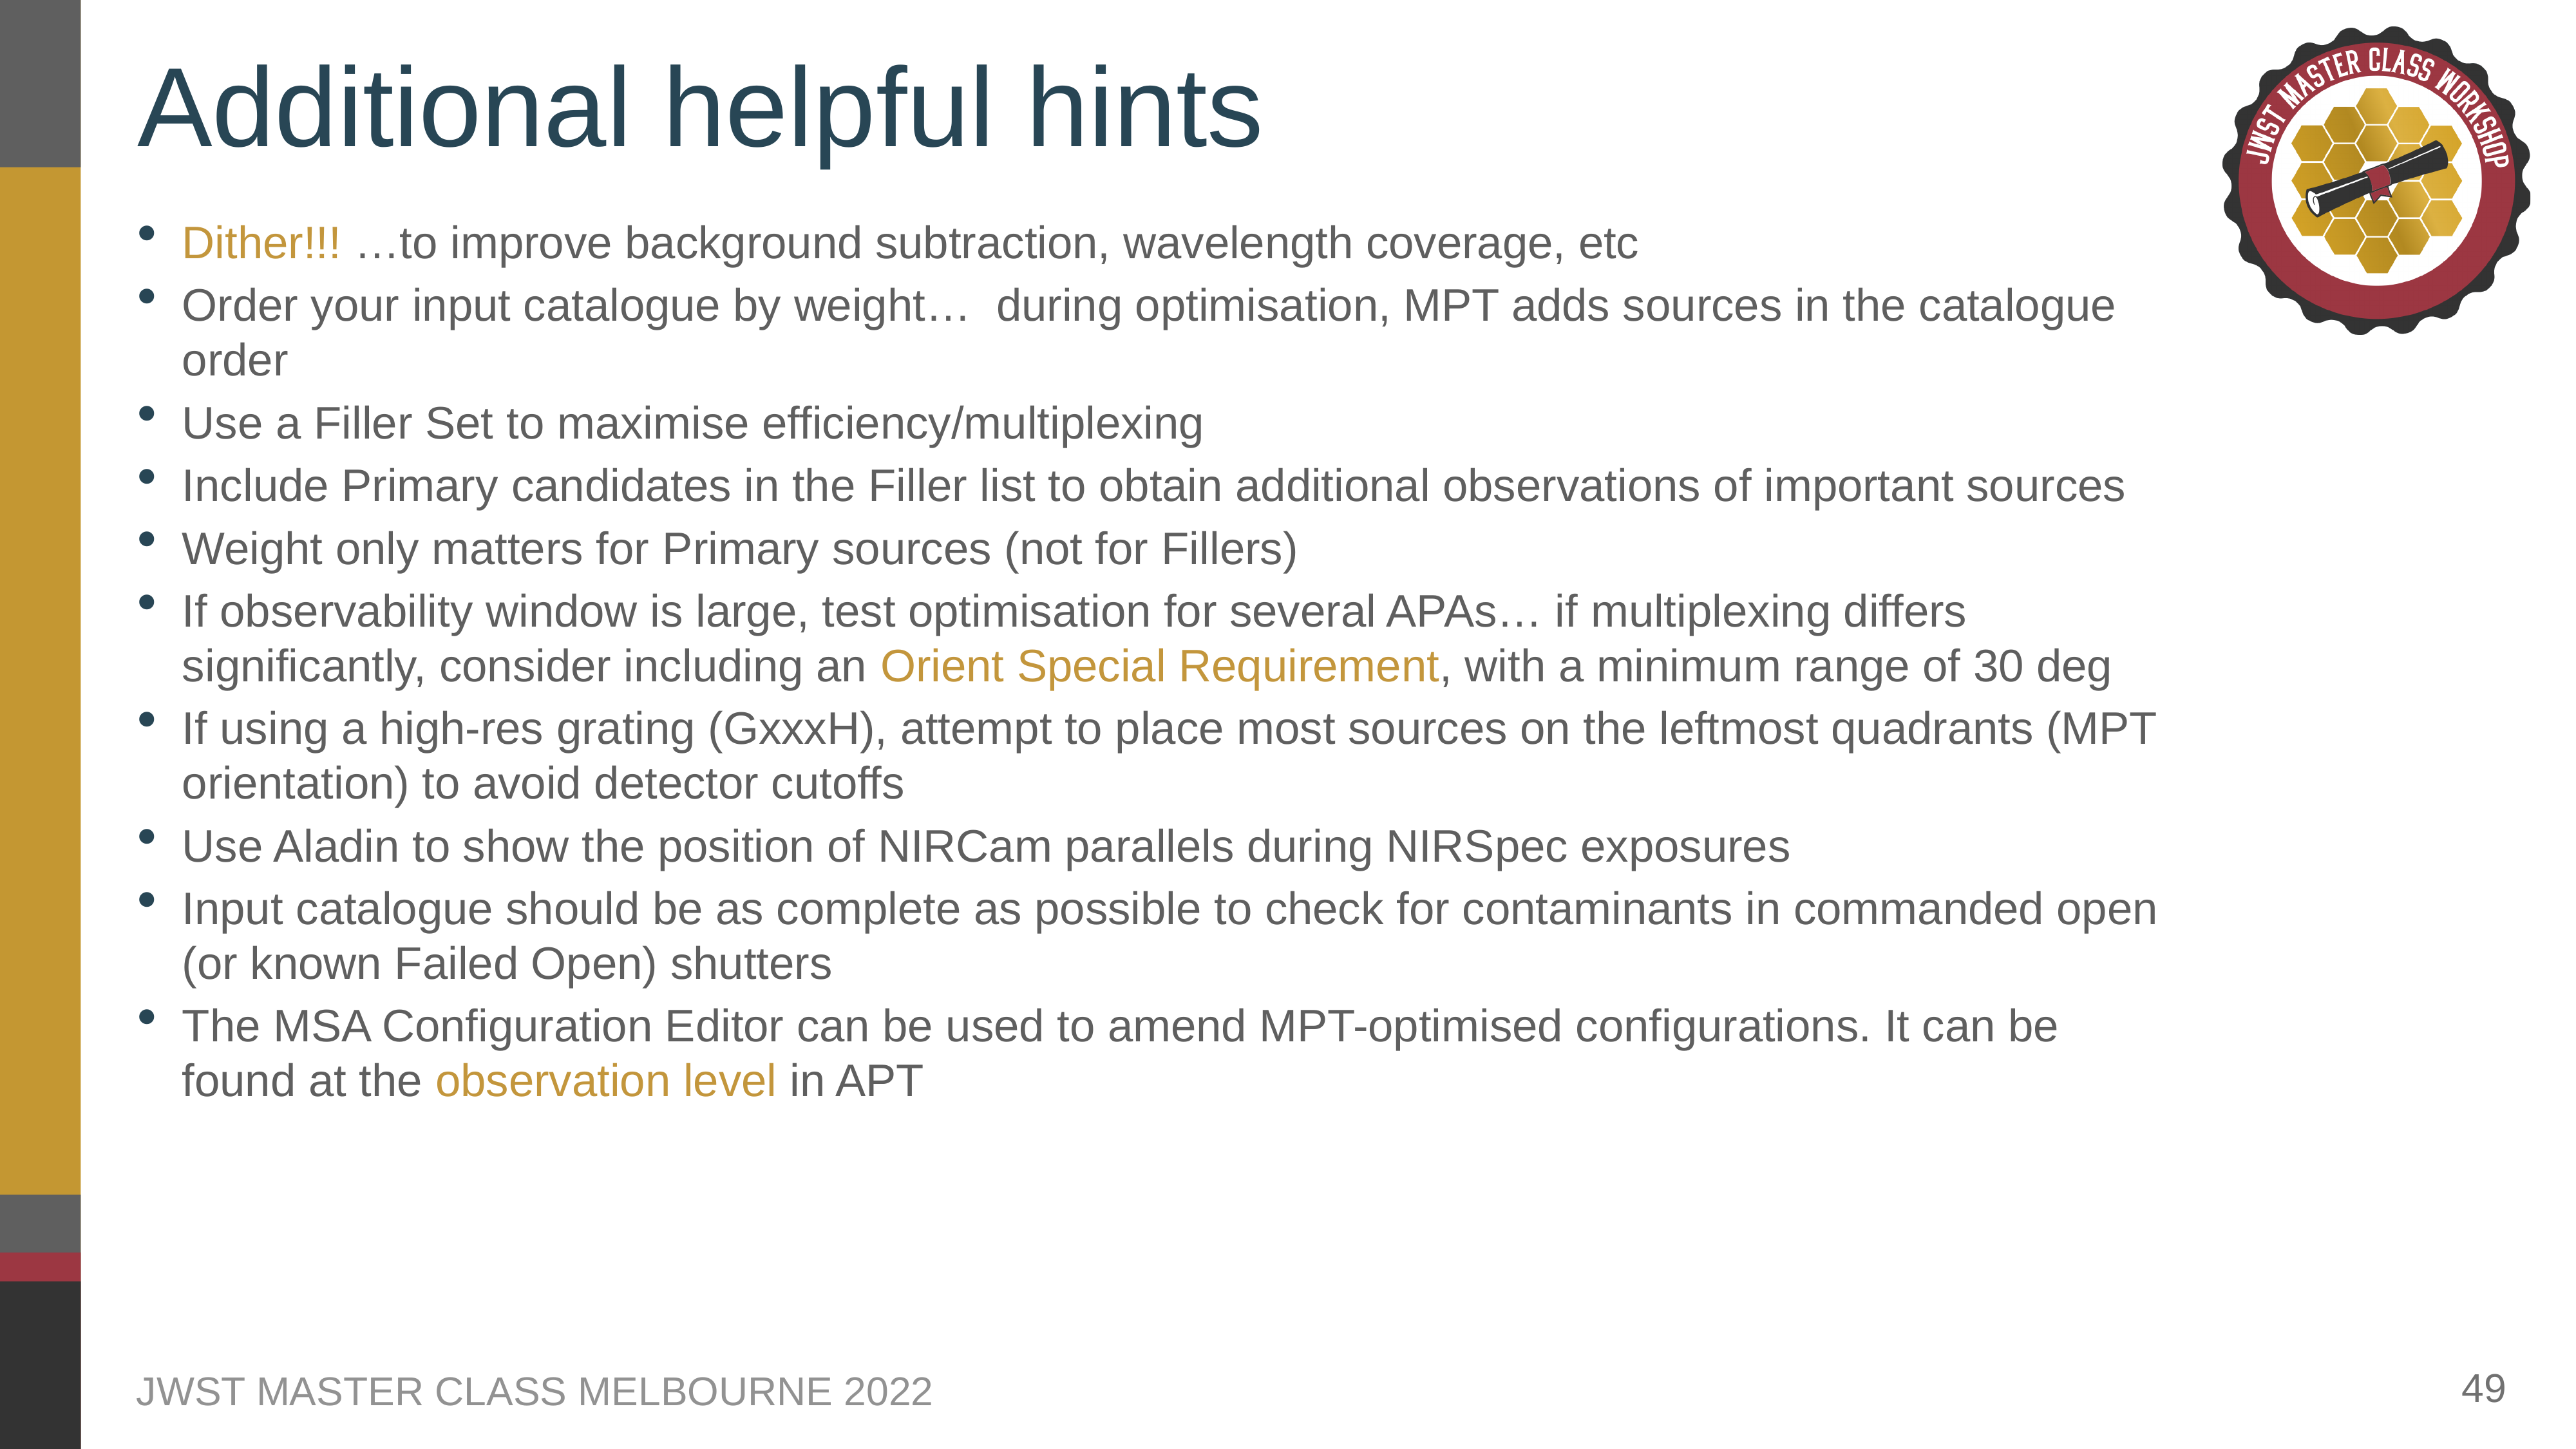

# Additional helpful hints
Dither!!! …to improve background subtraction, wavelength coverage, etc
Order your input catalogue by weight…  during optimisation, MPT adds sources in the catalogue order
Use a Filler Set to maximise efficiency/multiplexing
Include Primary candidates in the Filler list to obtain additional observations of important sources
Weight only matters for Primary sources (not for Fillers)
If observability window is large, test optimisation for several APAs… if multiplexing differs significantly, consider including an Orient Special Requirement, with a minimum range of 30 deg
If using a high-res grating (GxxxH), attempt to place most sources on the leftmost quadrants (MPT orientation) to avoid detector cutoffs
Use Aladin to show the position of NIRCam parallels during NIRSpec exposures
Input catalogue should be as complete as possible to check for contaminants in commanded open (or known Failed Open) shutters
The MSA Configuration Editor can be used to amend MPT-optimised configurations. It can be found at the observation level in APT
49